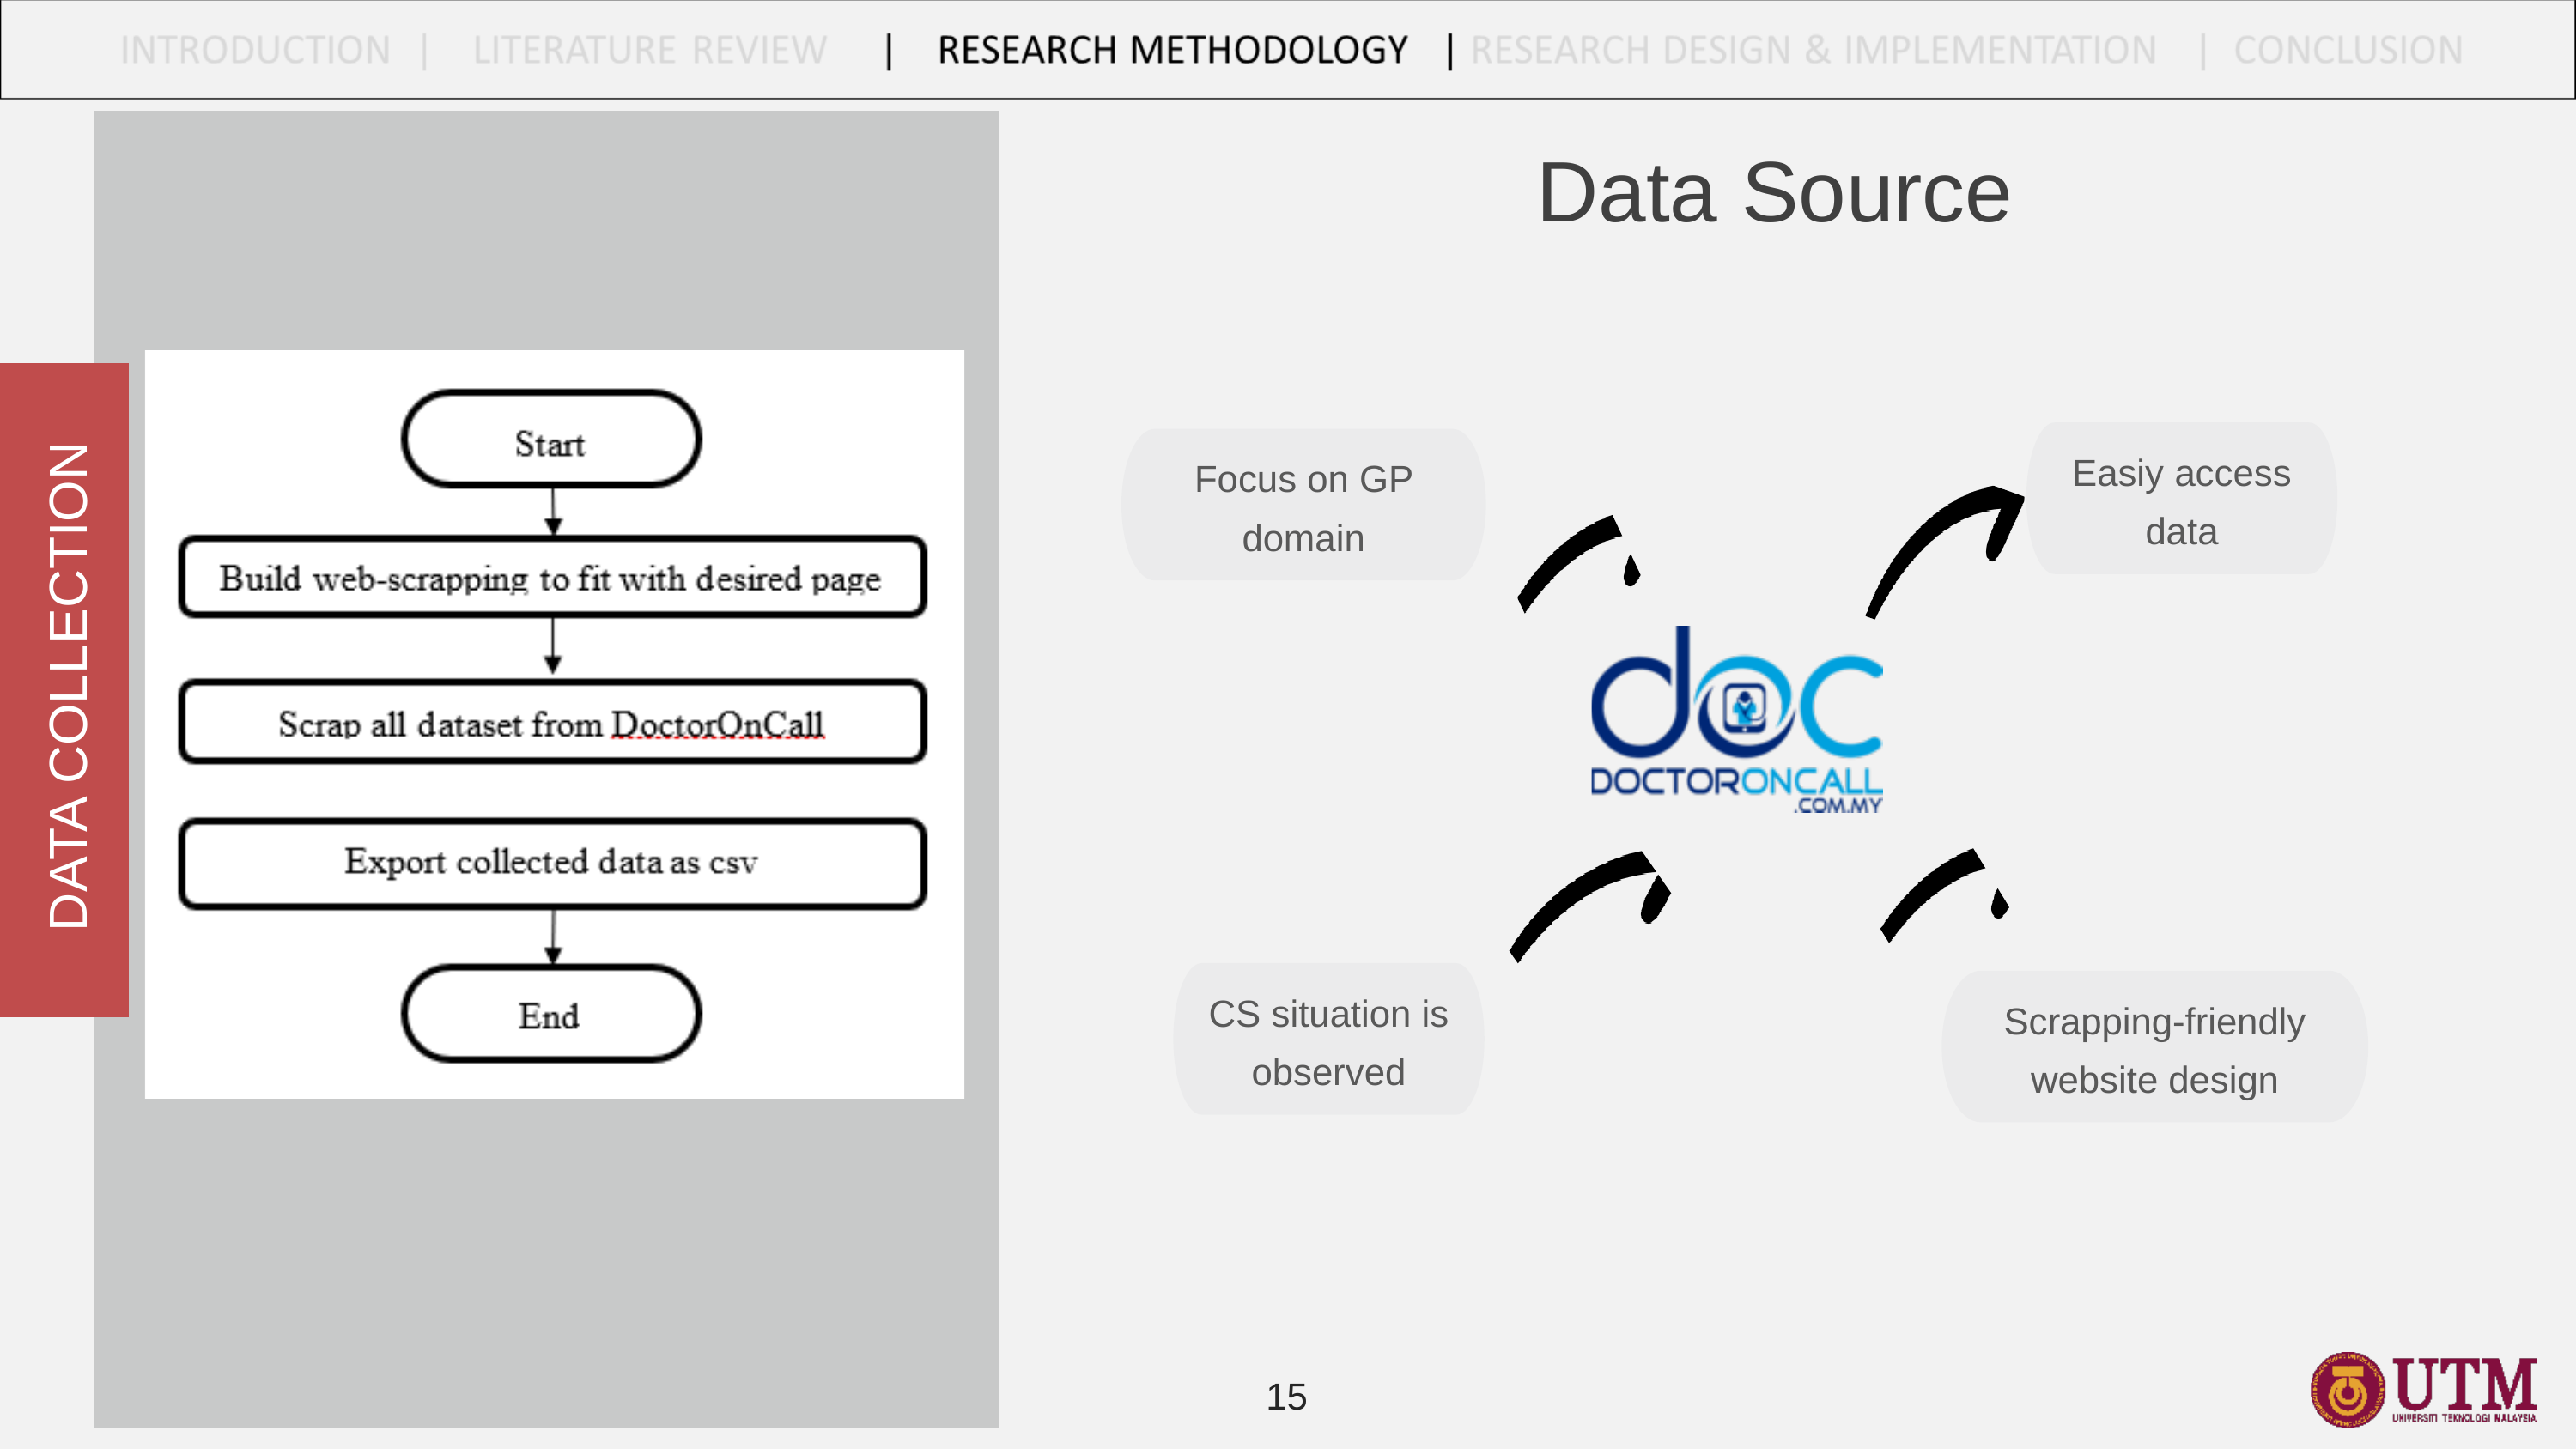

Data Source

Easiy access data

Focus on GP domain

DATA COLLECTION

CS situation is observed

Scrapping-friendly website design

15